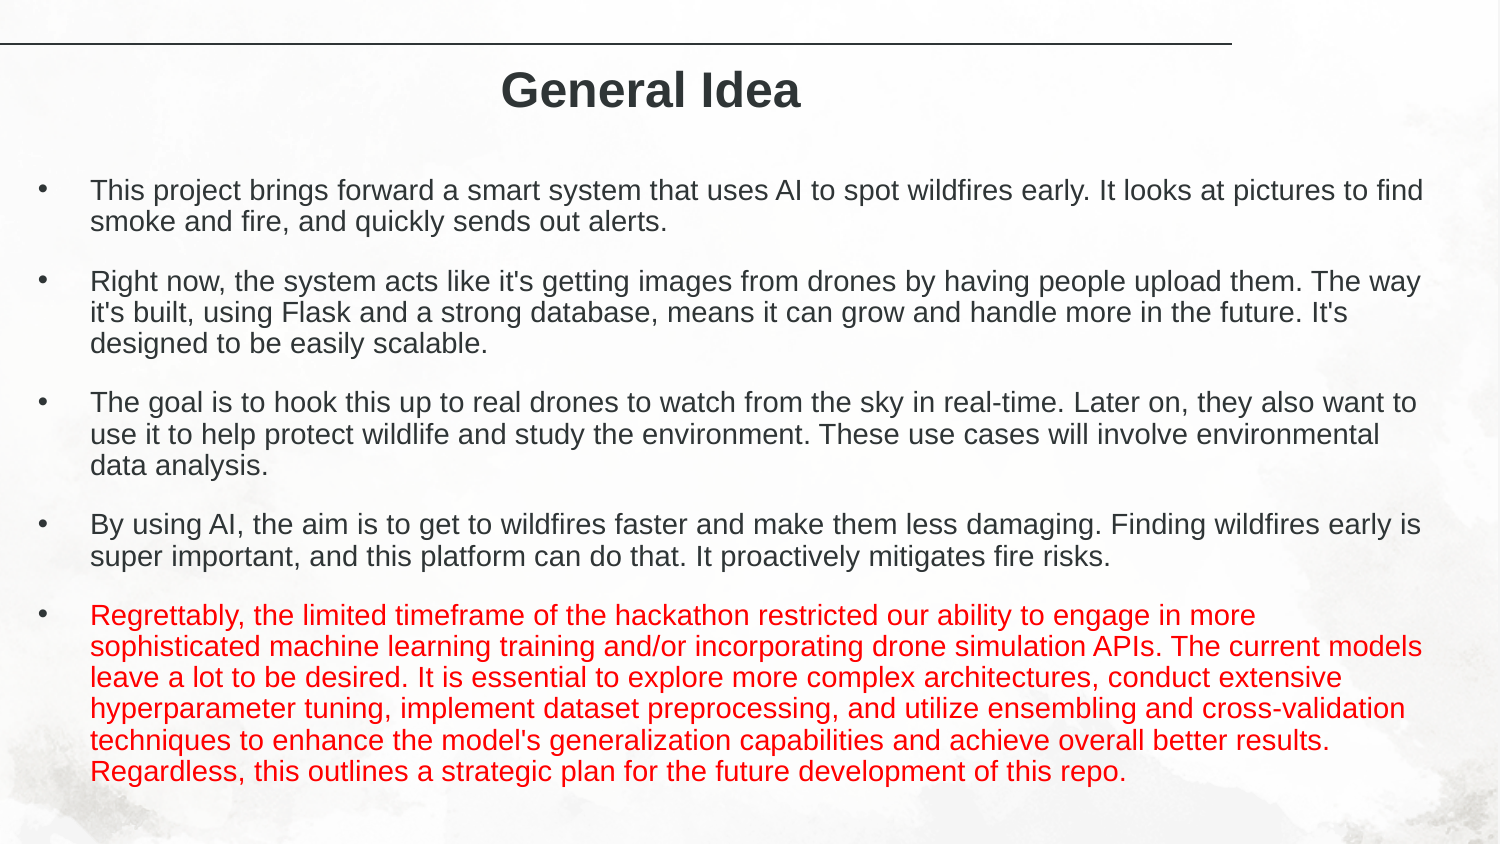

# General Idea
This project brings forward a smart system that uses AI to spot wildfires early. It looks at pictures to find smoke and fire, and quickly sends out alerts.
Right now, the system acts like it's getting images from drones by having people upload them. The way it's built, using Flask and a strong database, means it can grow and handle more in the future. It's designed to be easily scalable.
The goal is to hook this up to real drones to watch from the sky in real-time. Later on, they also want to use it to help protect wildlife and study the environment. These use cases will involve environmental data analysis.
By using AI, the aim is to get to wildfires faster and make them less damaging. Finding wildfires early is super important, and this platform can do that. It proactively mitigates fire risks.
Regrettably, the limited timeframe of the hackathon restricted our ability to engage in more sophisticated machine learning training and/or incorporating drone simulation APIs. The current models leave a lot to be desired. It is essential to explore more complex architectures, conduct extensive hyperparameter tuning, implement dataset preprocessing, and utilize ensembling and cross-validation techniques to enhance the model's generalization capabilities and achieve overall better results. Regardless, this outlines a strategic plan for the future development of this repo.